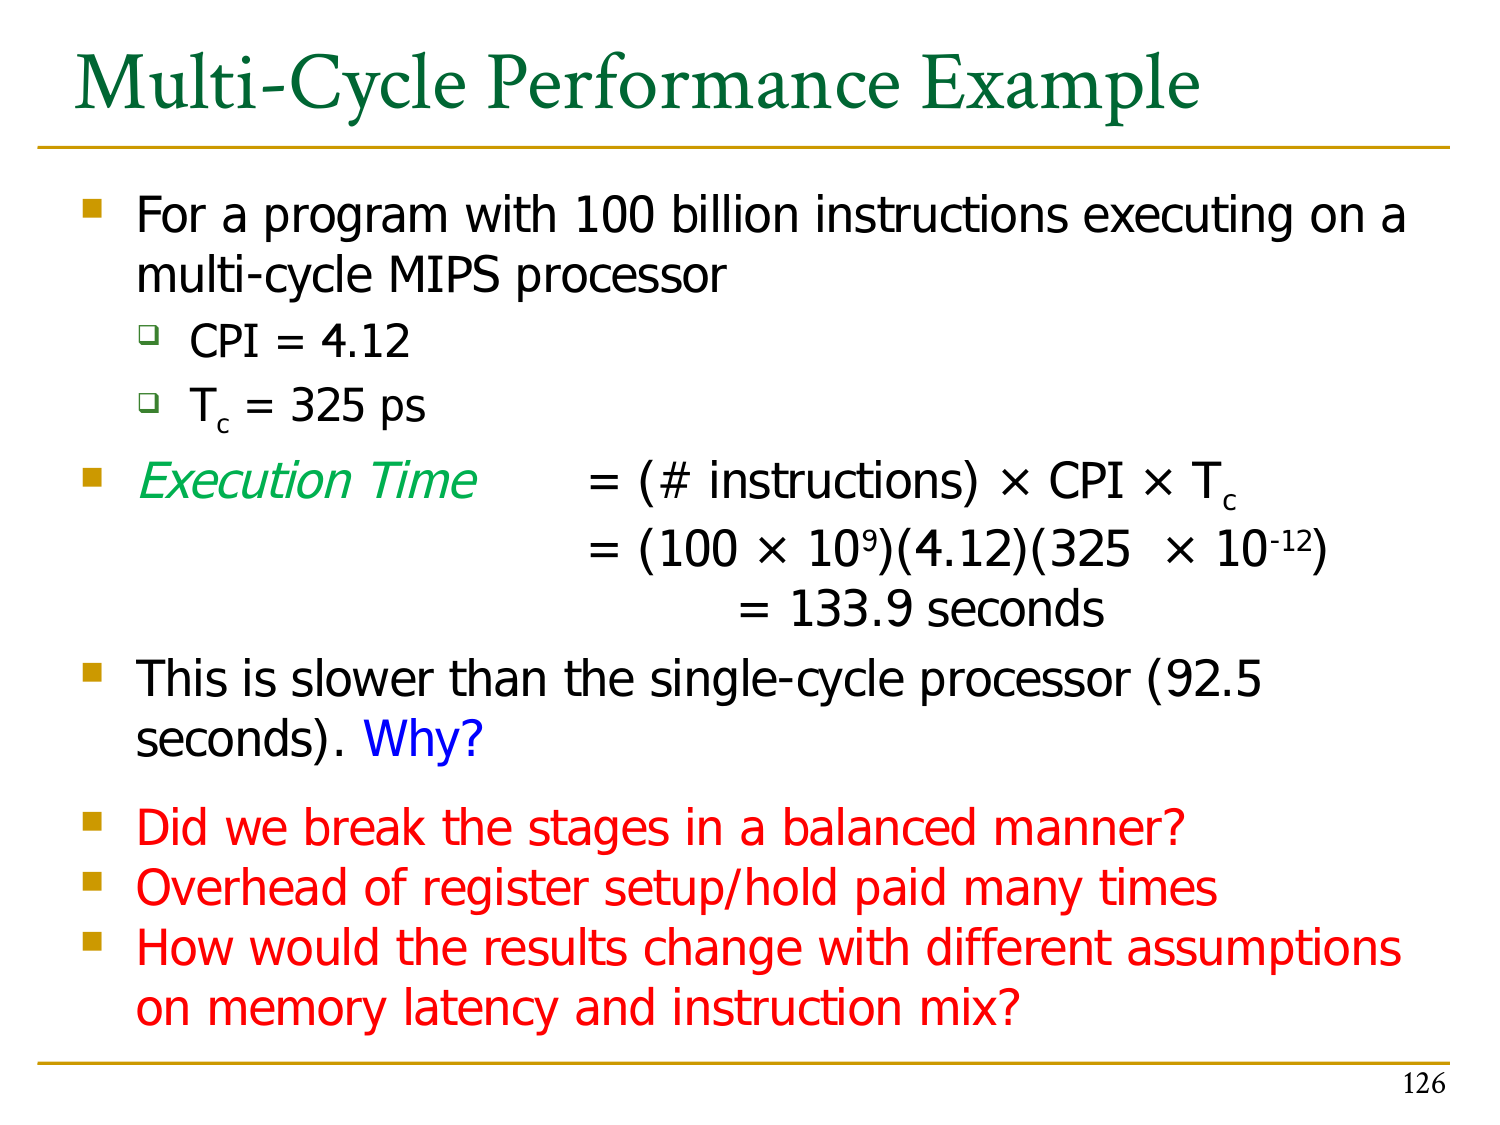

# Multi-Cycle Performance Example
For a program with 100 billion instructions executing on a multi-cycle MIPS processor
CPI = 4.12
Tc = 325 ps
Execution Time 	= (# instructions) × CPI × Tc
		      	= (100 × 109)(4.12)(325  × 10-12)
		           	= 133.9 seconds
This is slower than the single-cycle processor (92.5 seconds). Why?

Did we break the stages in a balanced manner?
Overhead of register setup/hold paid many times
How would the results change with different assumptions on memory latency and instruction mix?

126